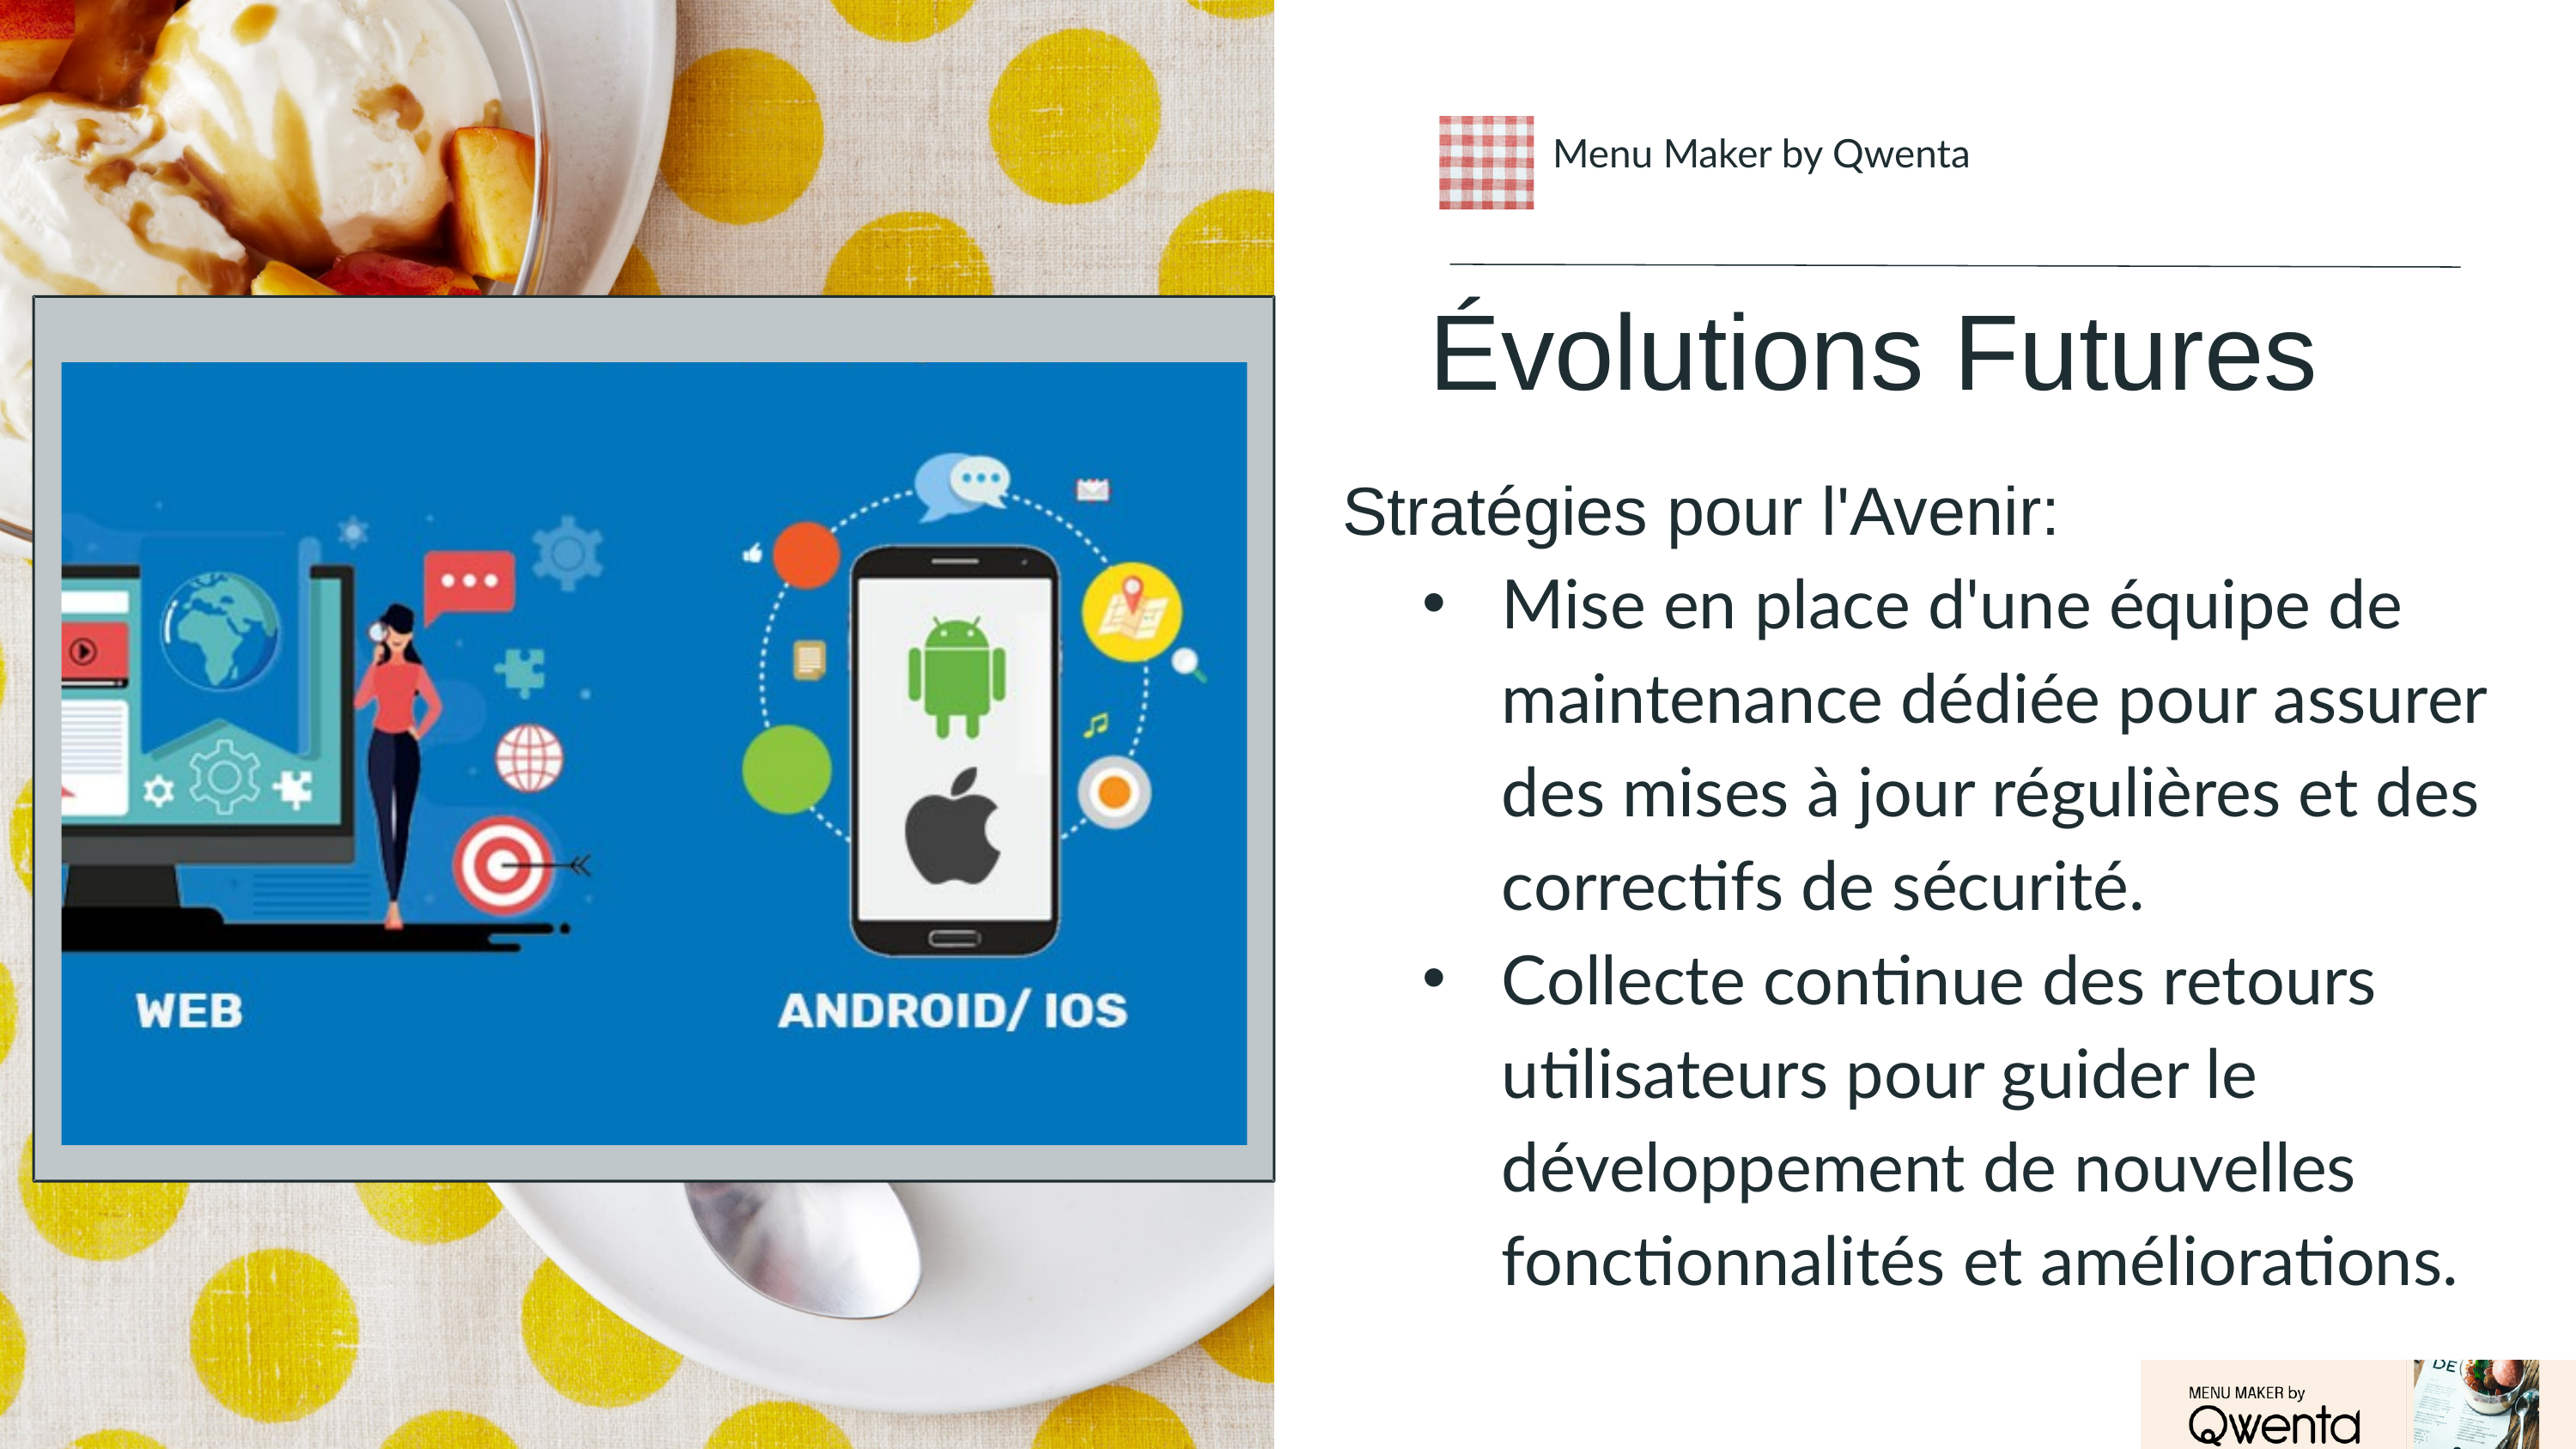

Menu Maker by Qwenta

Évolutions Futures

Stratégies pour l'Avenir:
Mise en place d'une équipe de maintenance dédiée pour assurer des mises à jour régulières et des correctifs de sécurité.
Collecte continue des retours utilisateurs pour guider le développement de nouvelles fonctionnalités et améliorations.